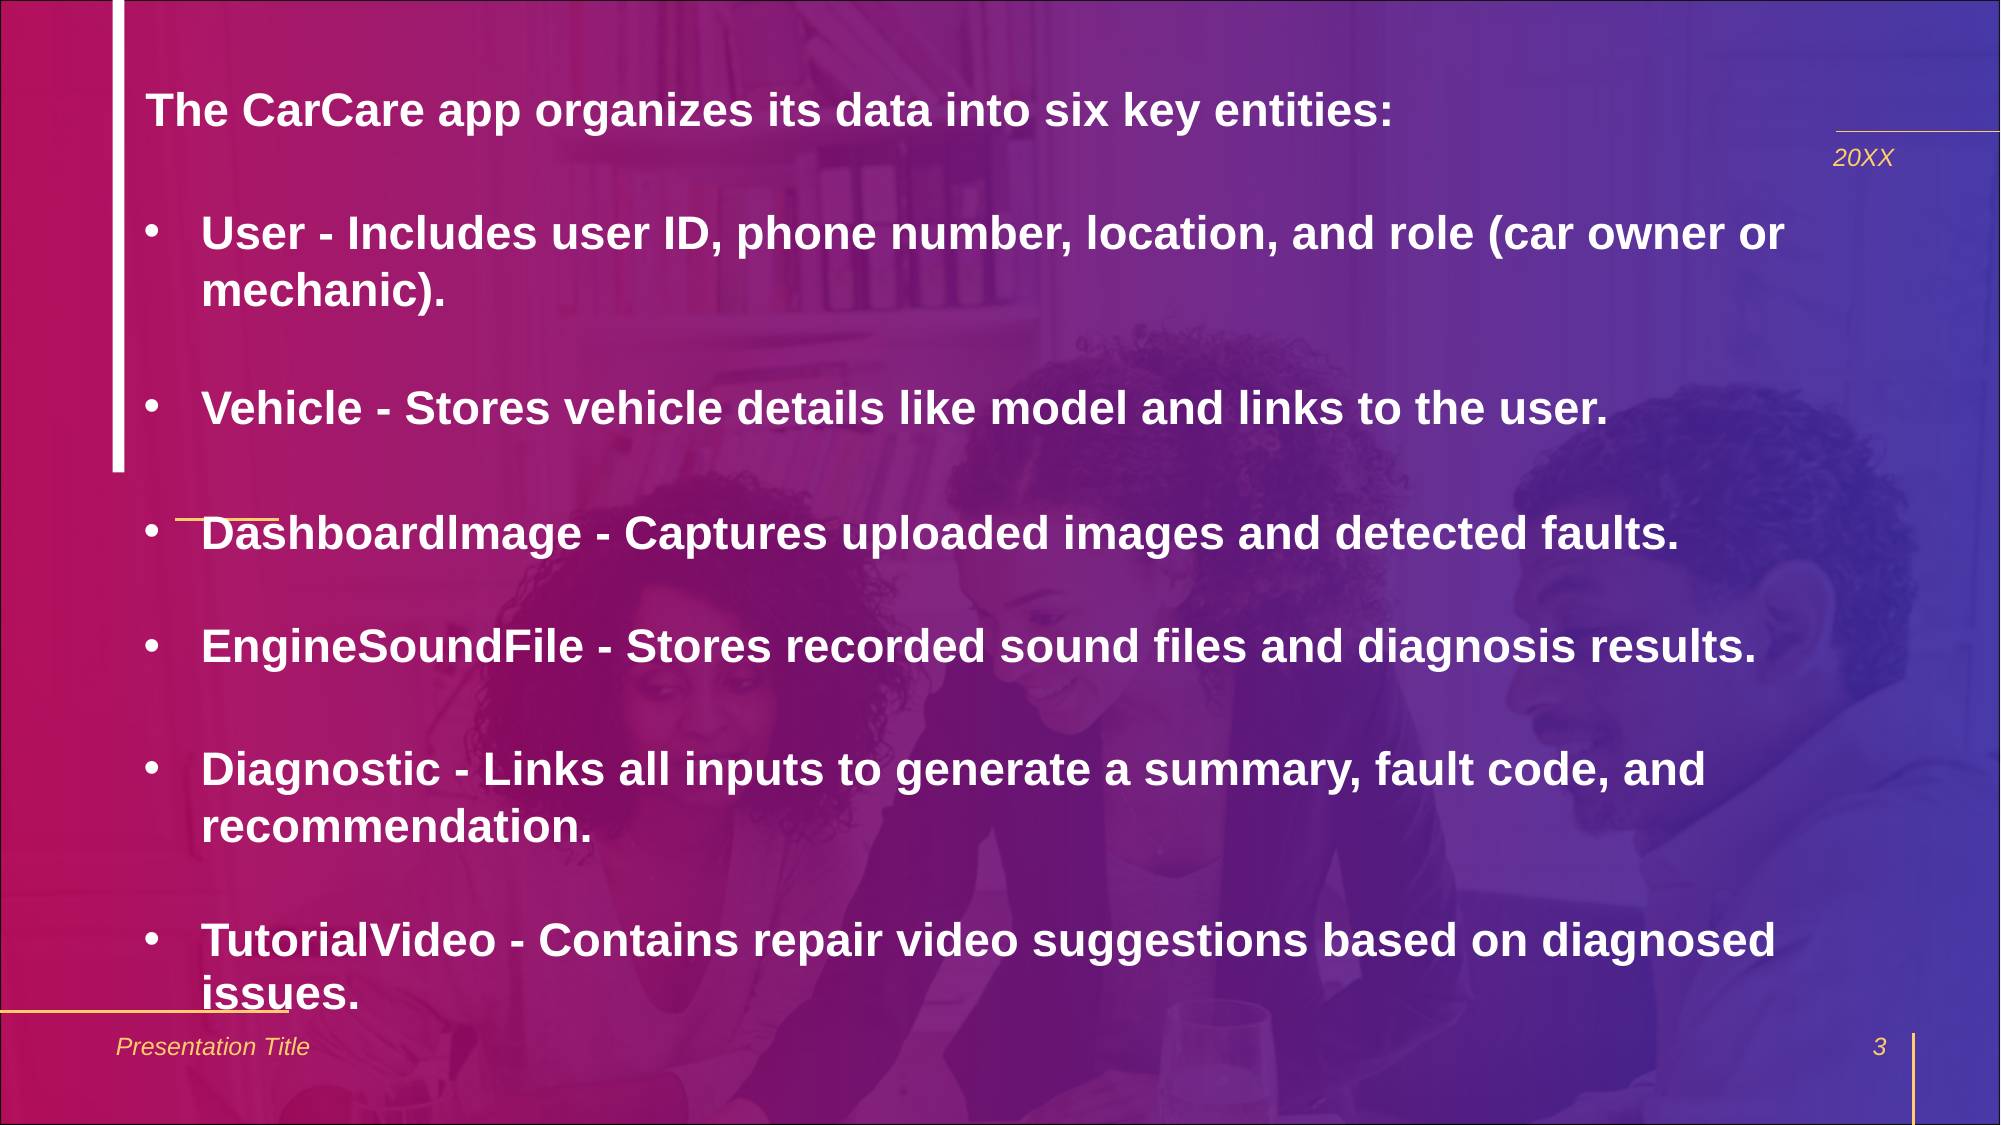

The CarCare app organizes its data into six key entities:

User - Includes user ID, phone number, location, and role (car owner or mechanic).

Vehicle - Stores vehicle details like model and links to the user.

Dashboardlmage - Captures uploaded images and detected faults.

EngineSoundFile - Stores recorded sound files and diagnosis results.

Diagnostic - Links all inputs to generate a summary, fault code, and recommendation.

TutorialVideo - Contains repair video suggestions based on diagnosed issues.
20XX
Presentation Title
3